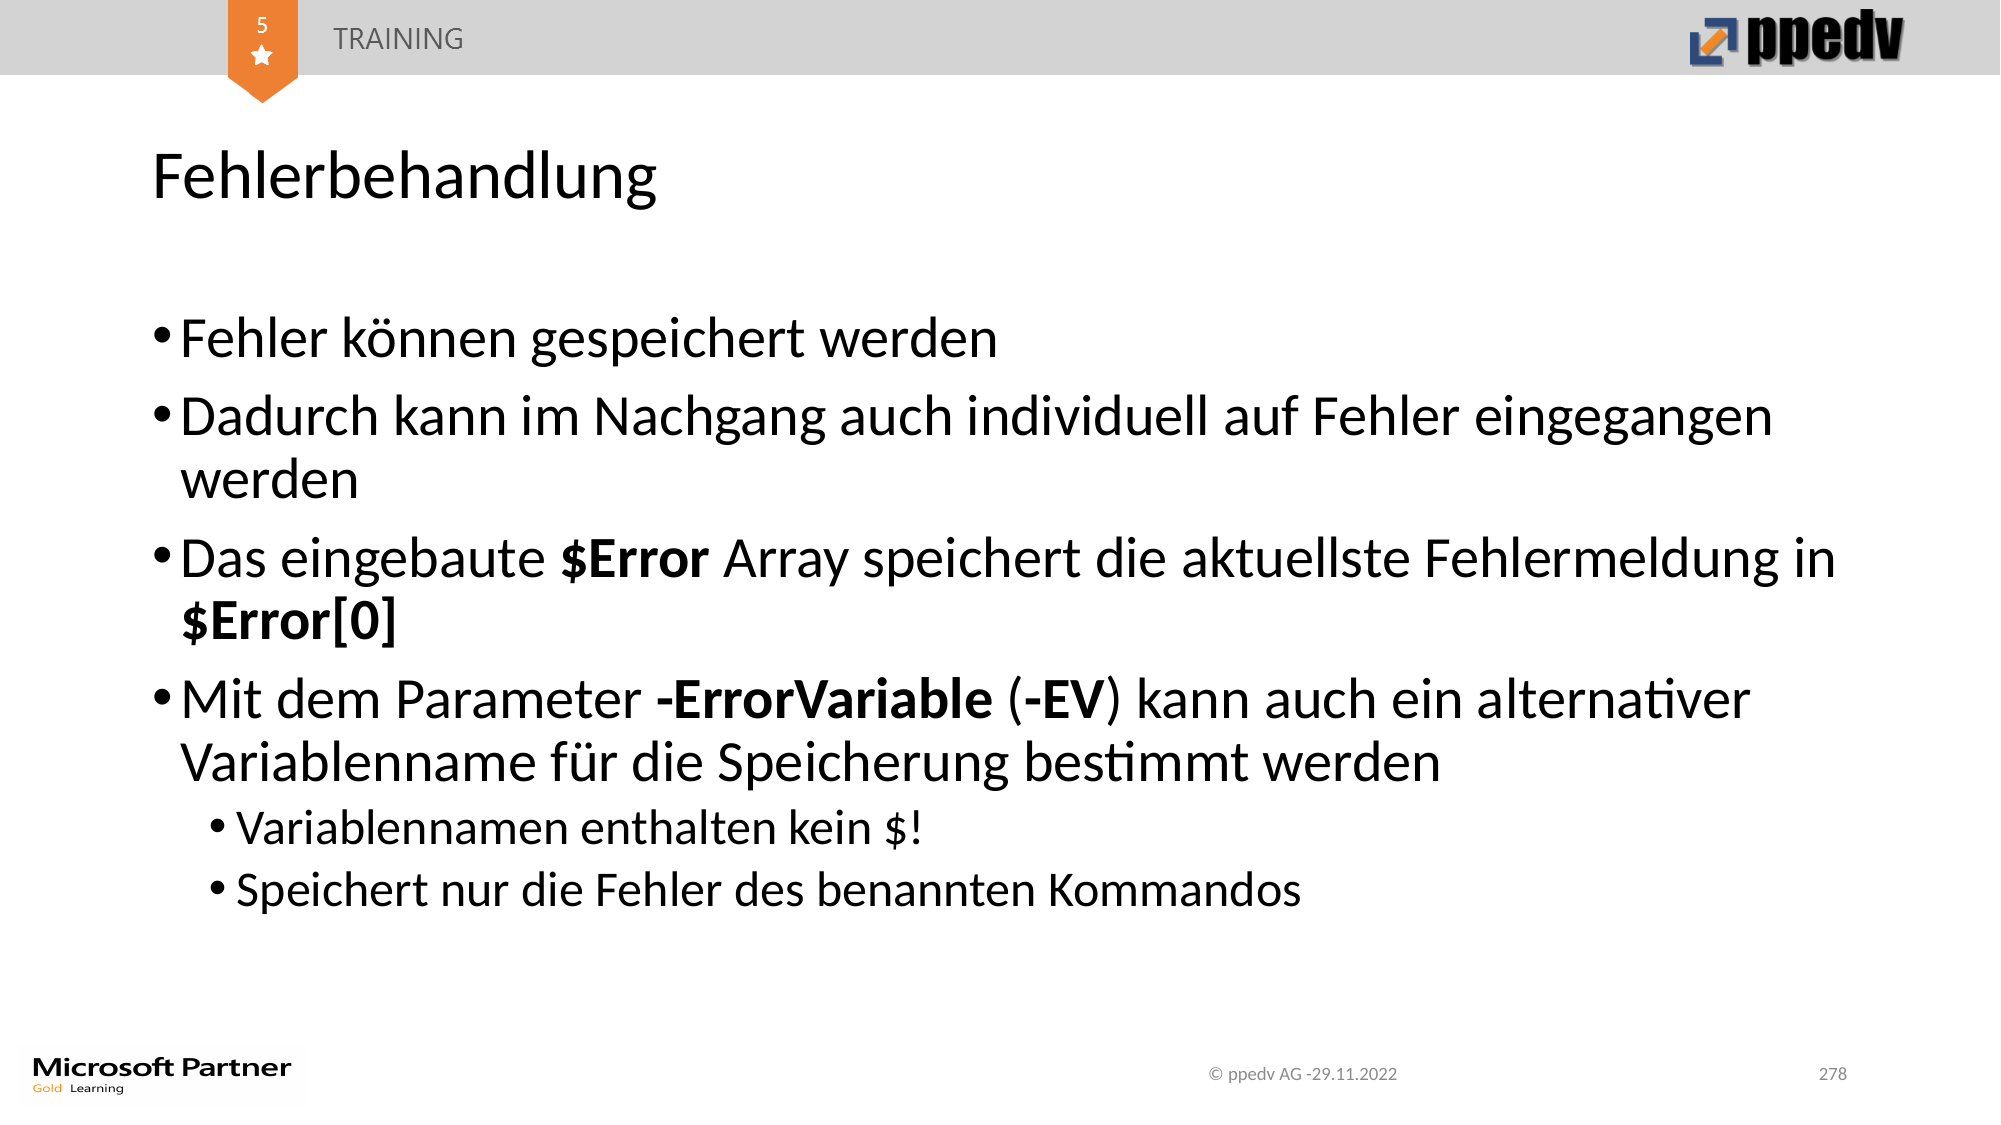

# Fehlerbehandlung
Fehler können gespeichert werden
Dadurch kann im Nachgang auch individuell auf Fehler eingegangen werden
Das eingebaute $Error Array speichert die aktuellste Fehlermeldung in $Error[0]
Mit dem Parameter -ErrorVariable (-EV) kann auch ein alternativer Variablenname für die Speicherung bestimmt werden
Variablennamen enthalten kein $!
Speichert nur die Fehler des benannten Kommandos
© ppedv AG -29.11.2022
278